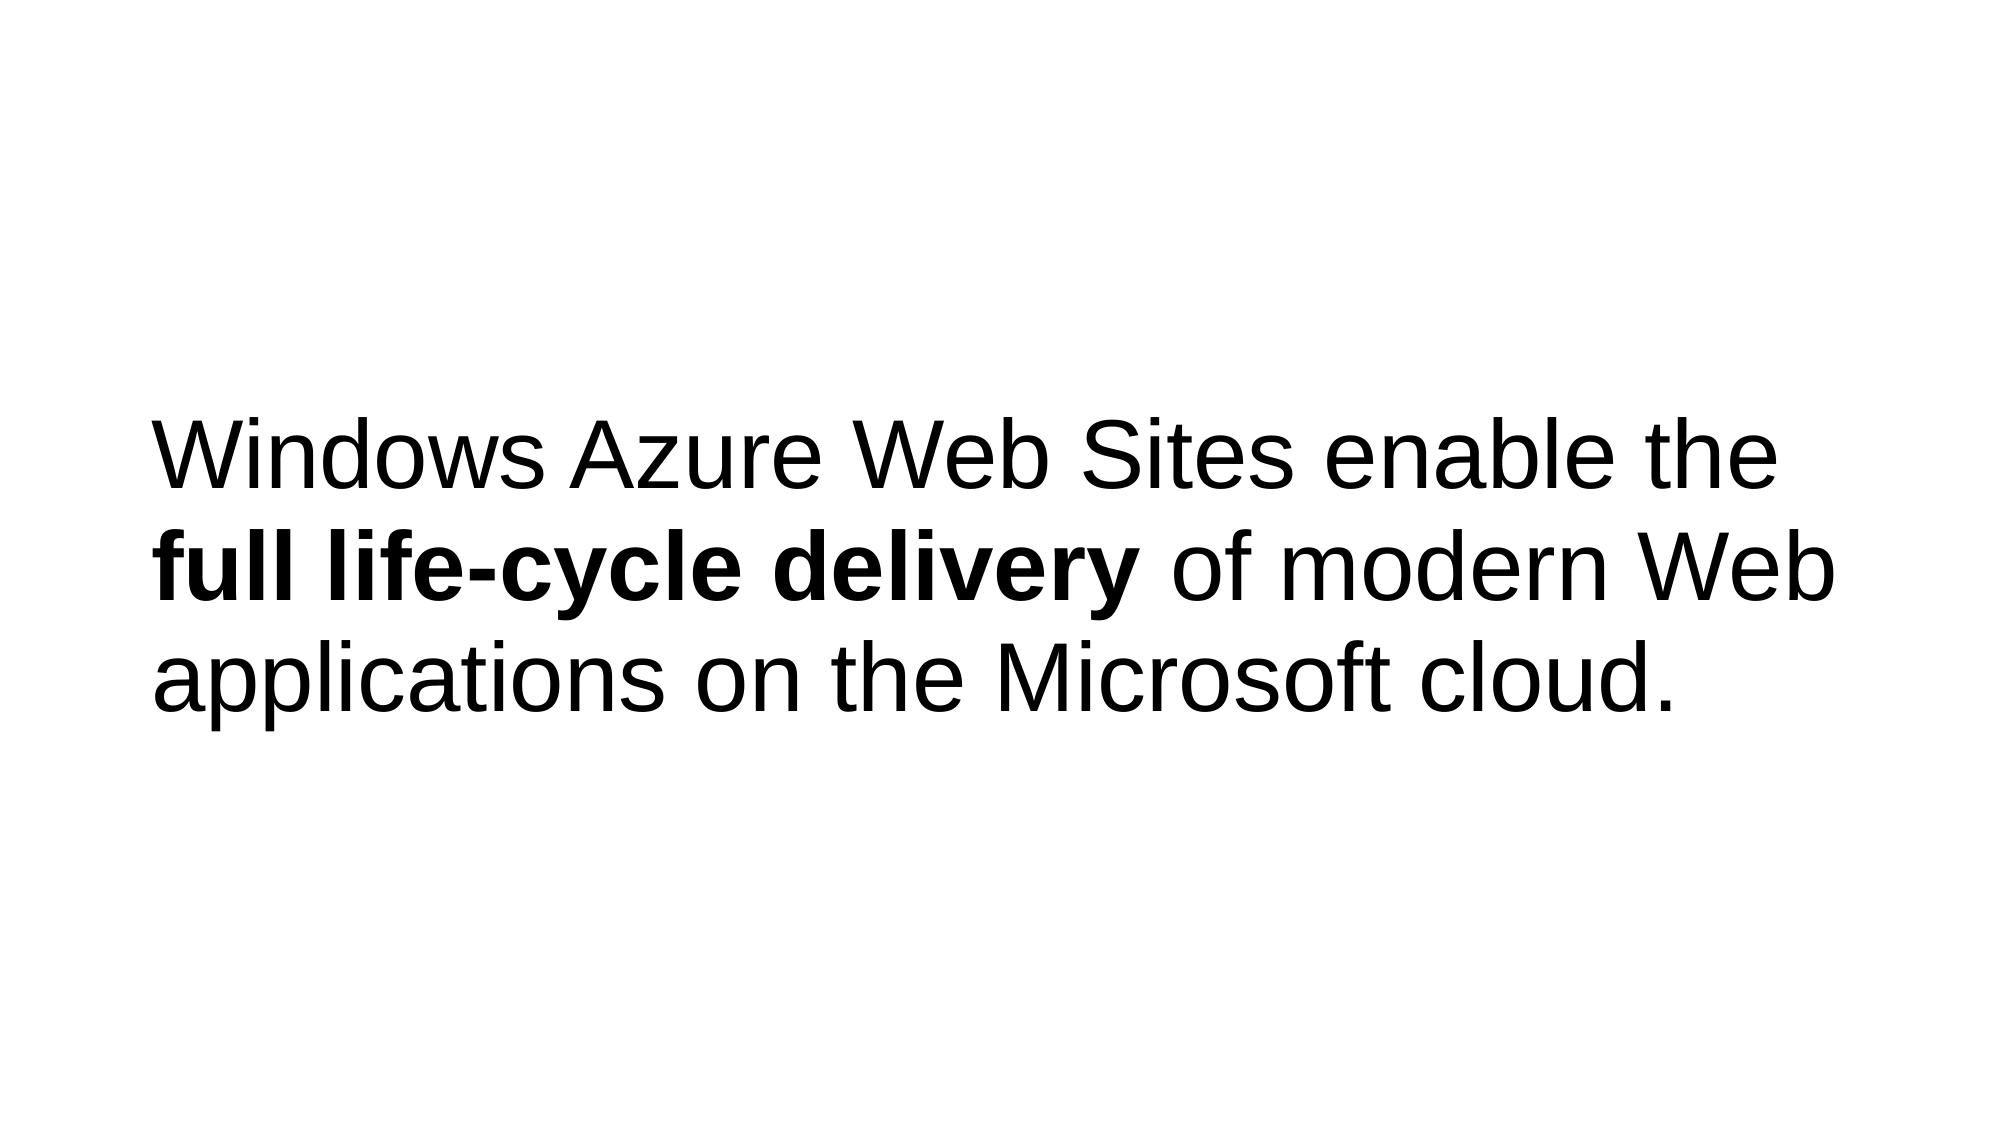

Windows Azure Web Sites enable the full life-cycle delivery of modern Web applications on the Microsoft cloud.